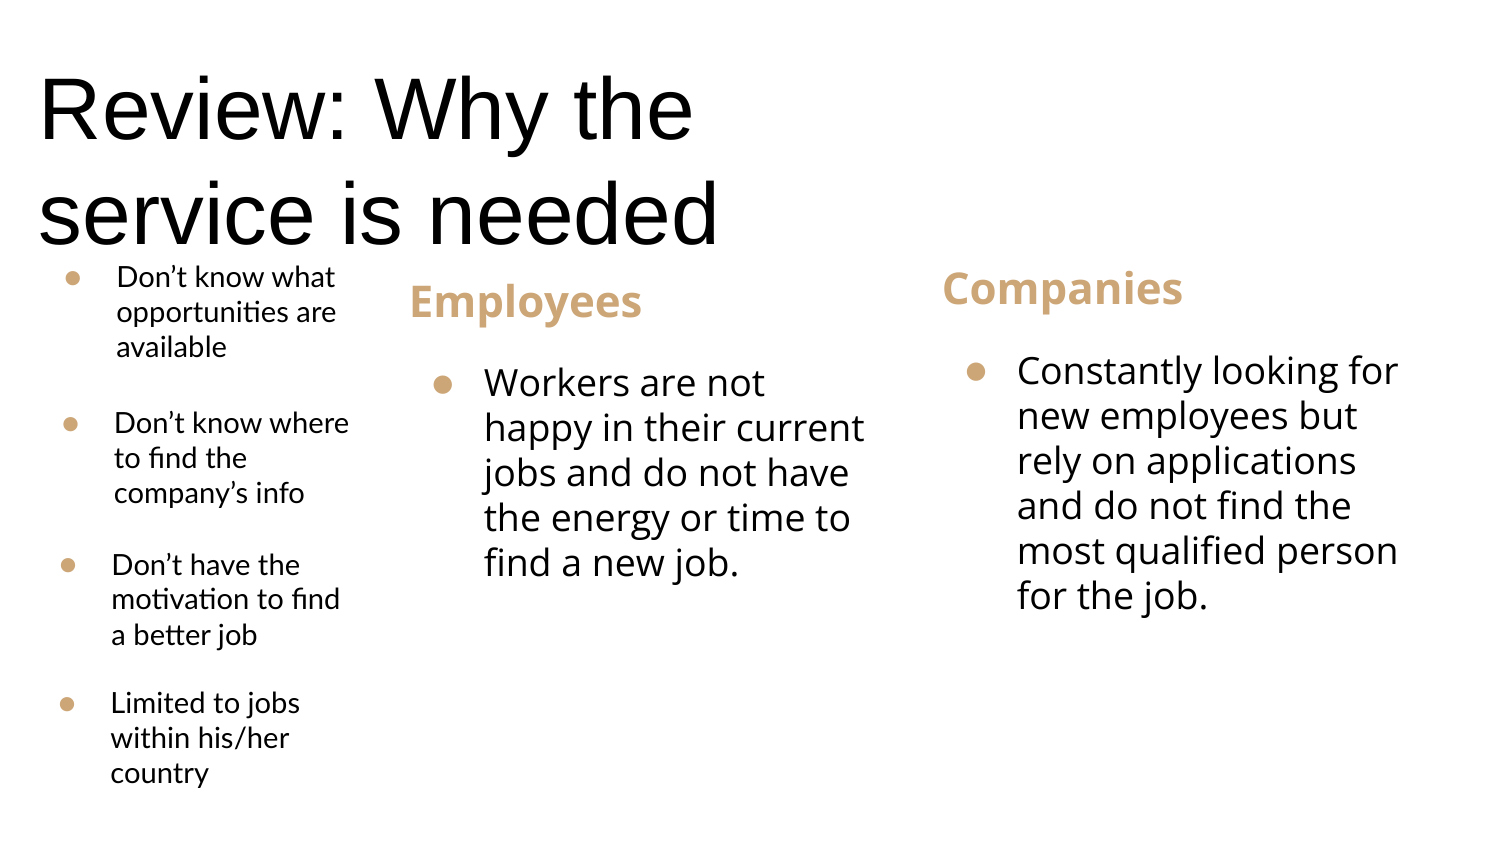

Review: Why the service is needed
Companies
Constantly looking for new employees but rely on applications and do not find the most qualified person for the job.
Don’t know what opportunities are available
Employees
Workers are not happy in their current jobs and do not have the energy or time to find a new job.
Don’t know where to find the company’s info
Don’t have the motivation to find a better job
Limited to jobs within his/her country